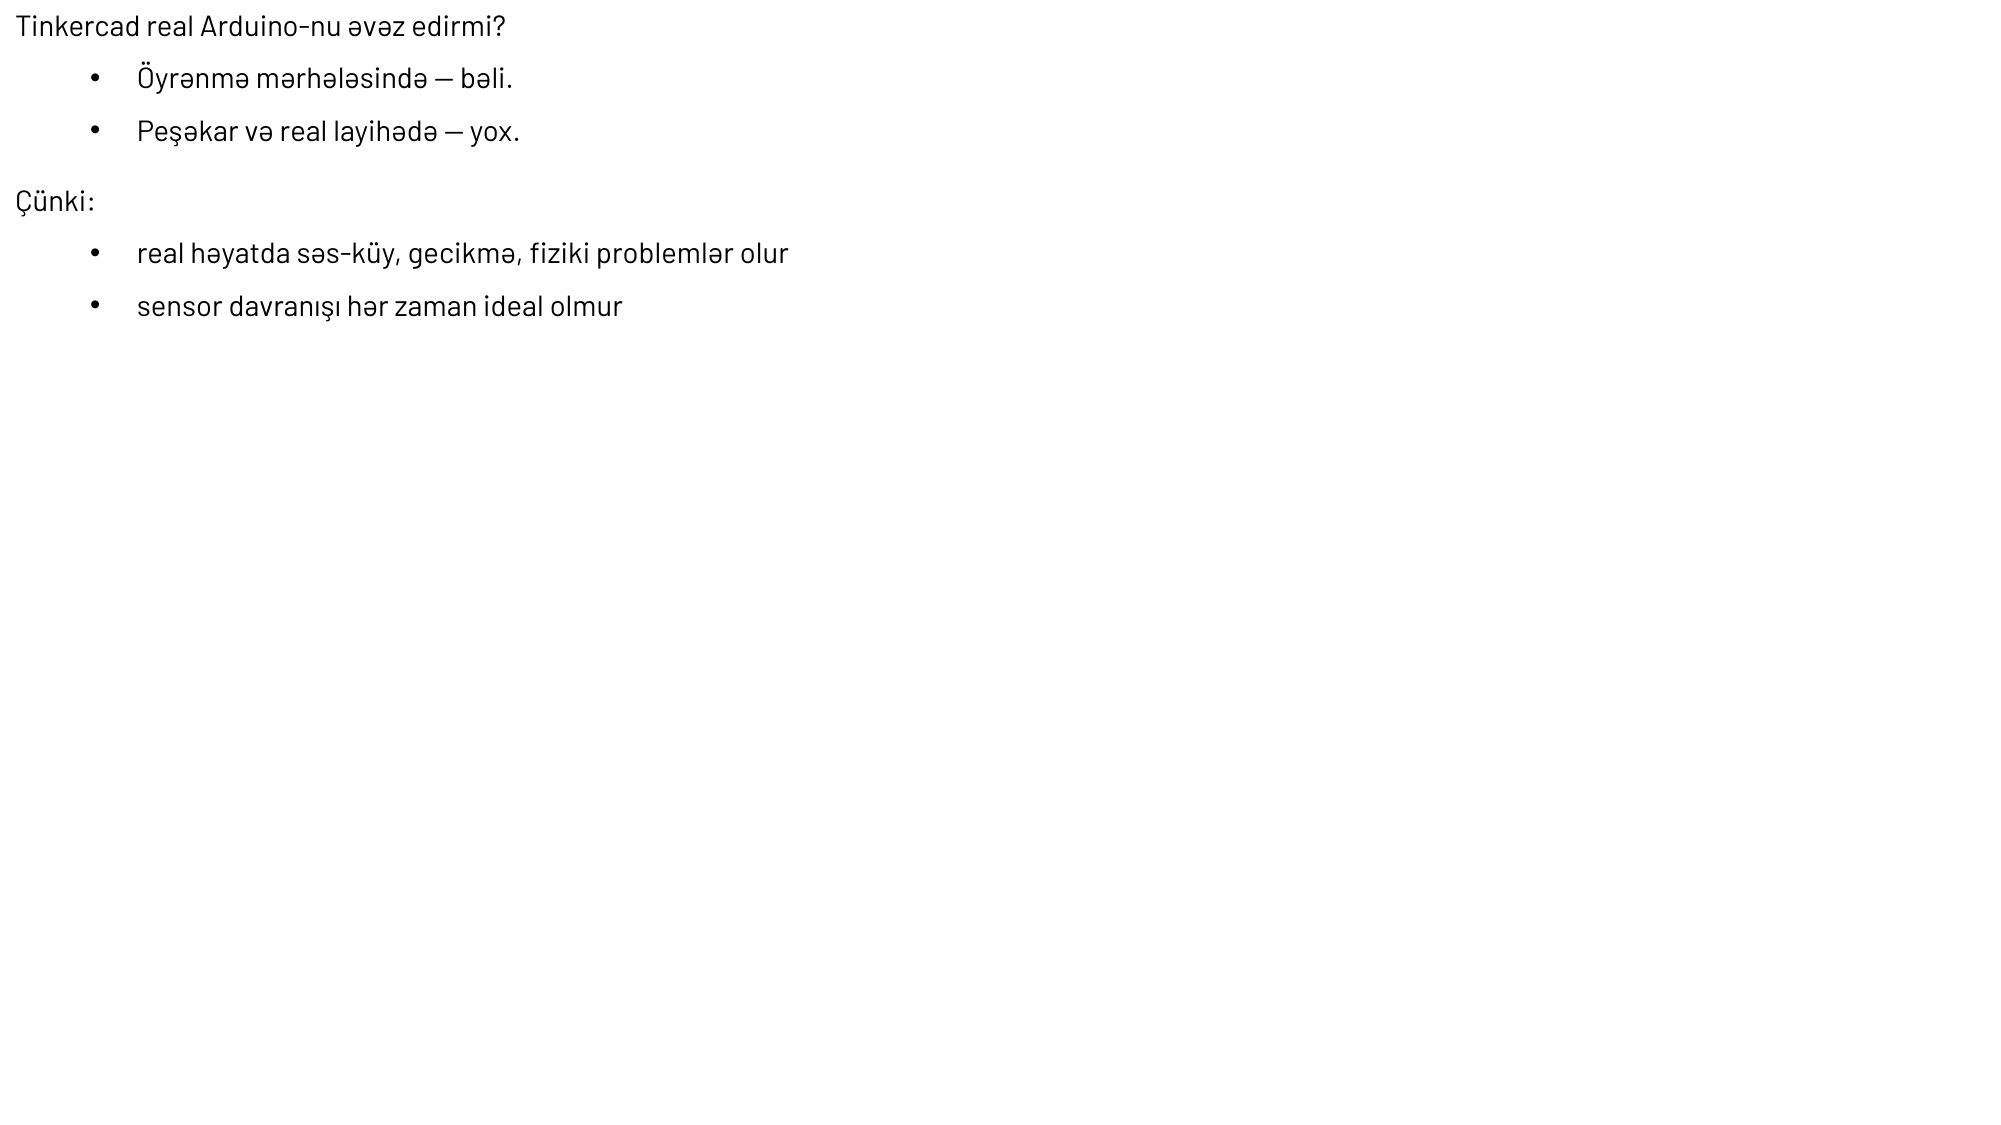

Tinkercad real Arduino-nu əvəz edirmi?
Öyrənmə mərhələsində — bəli.
Peşəkar və real layihədə — yox.

Çünki:
real həyatda səs-küy, gecikmə, fiziki problemlər olur
sensor davranışı hər zaman ideal olmur